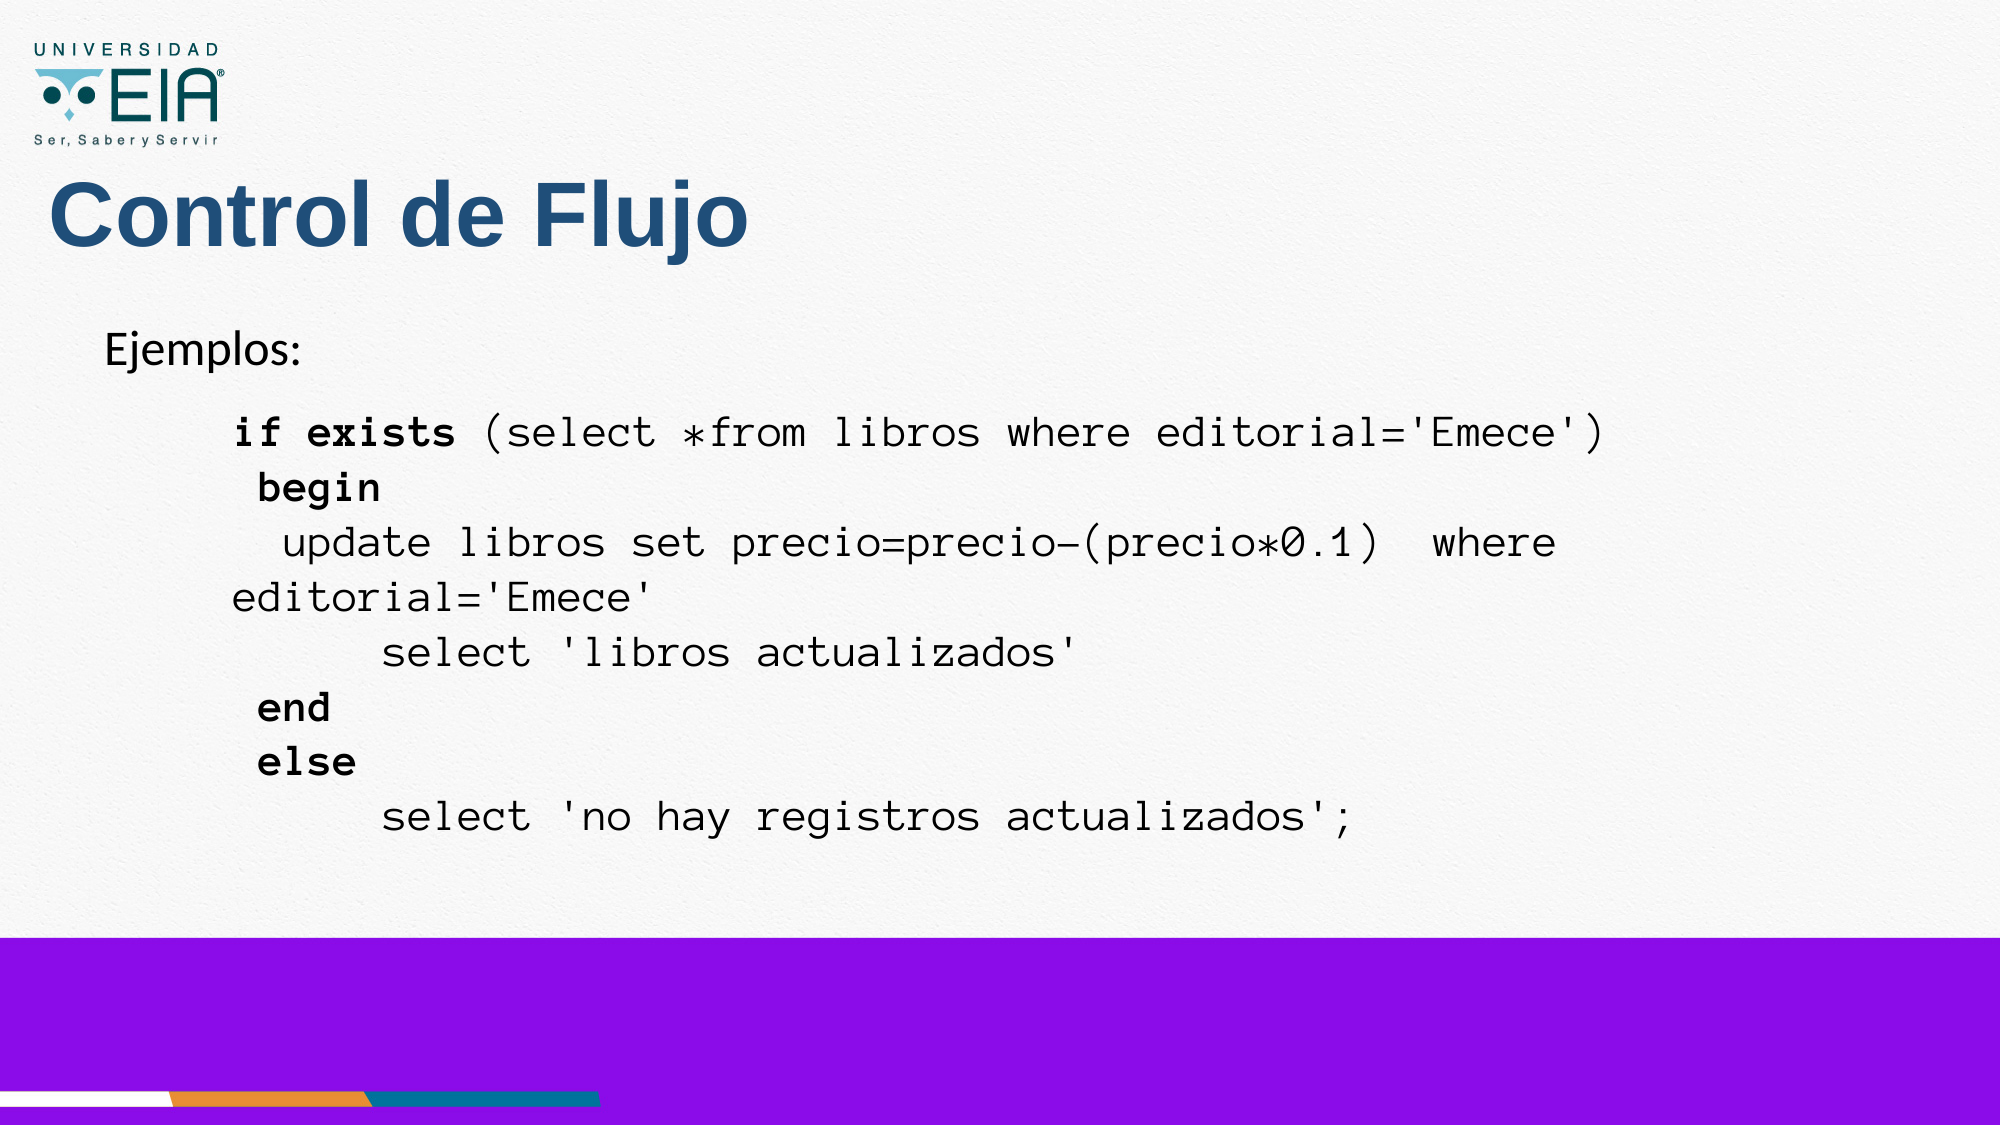

# Control de Flujo
Ejemplos:
if exists (select *from libros where editorial='Emece')
 begin
  update libros set precio=precio-(precio*0.1) 	where editorial='Emece'
  	select 'libros actualizados'
 end
 else
  	select 'no hay registros actualizados';